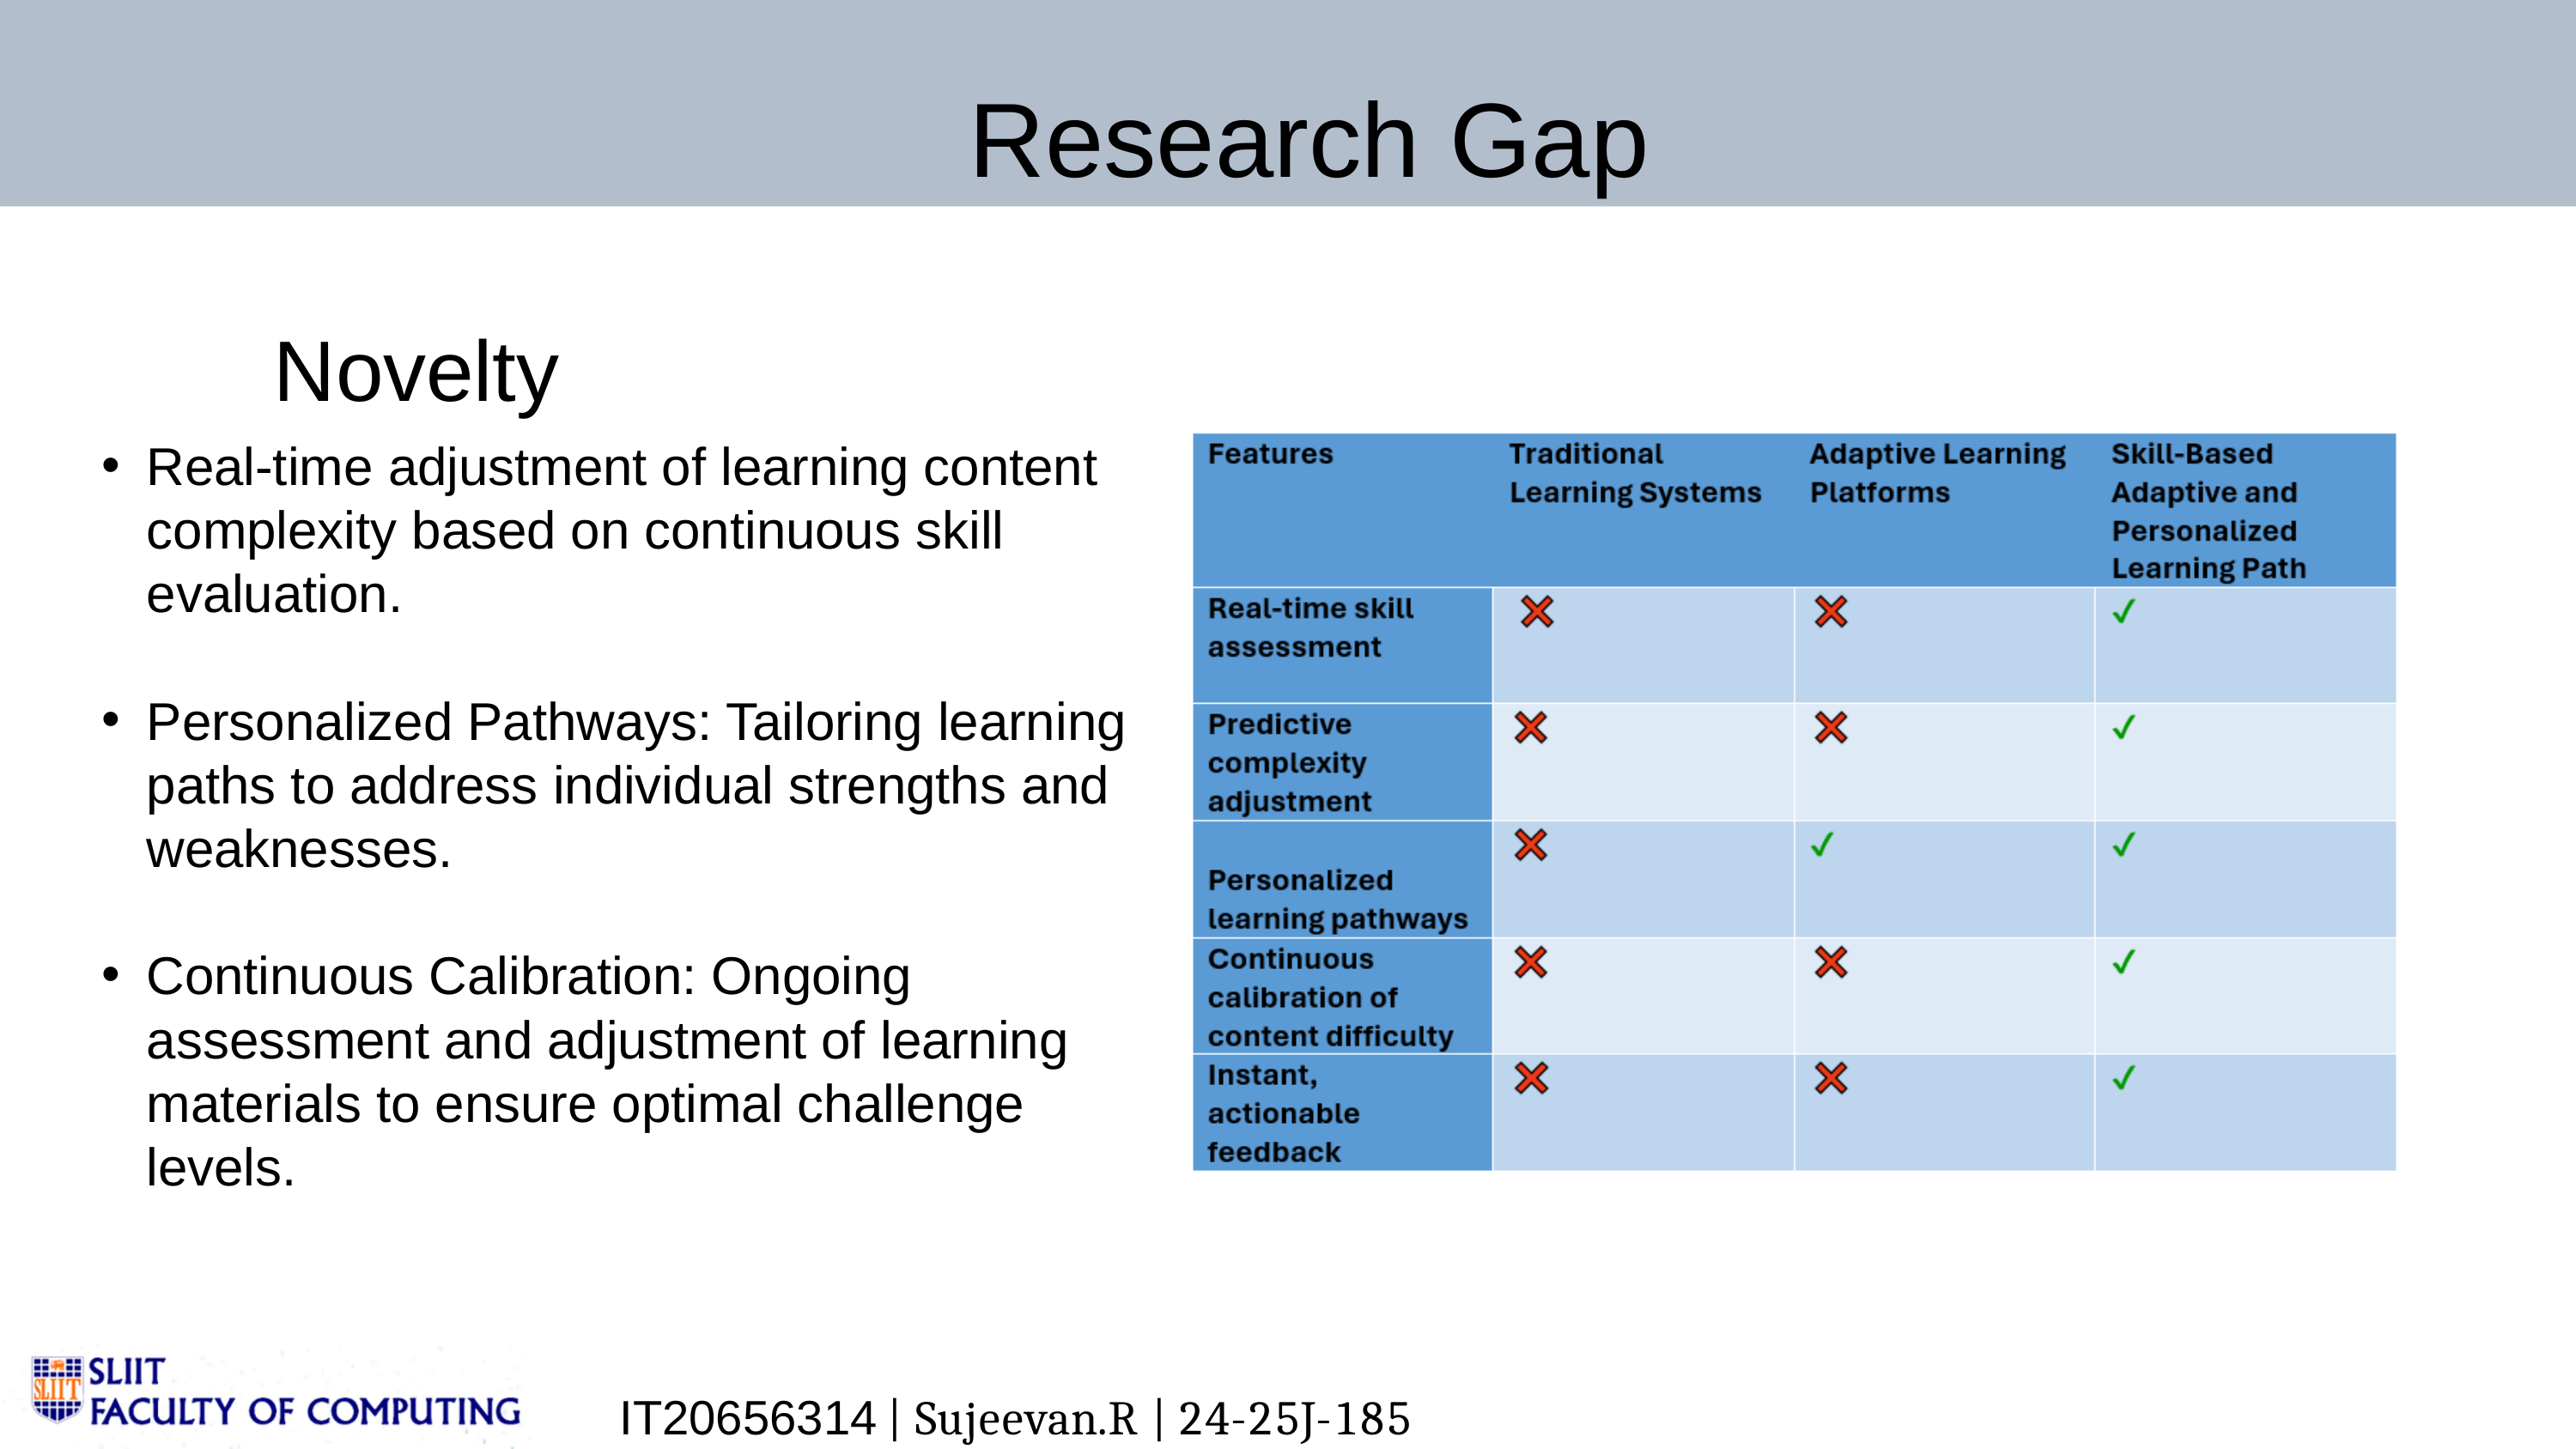

Research Gap
Novelty

Real-time adjustment of learning content complexity based on continuous skill evaluation.

Personalized Pathways: Tailoring learning paths to address individual strengths and weaknesses.

Continuous Calibration: Ongoing assessment and adjustment of learning materials to ensure optimal challenge levels.

IT20656314 | Sujeevan.R | 24-25J-185